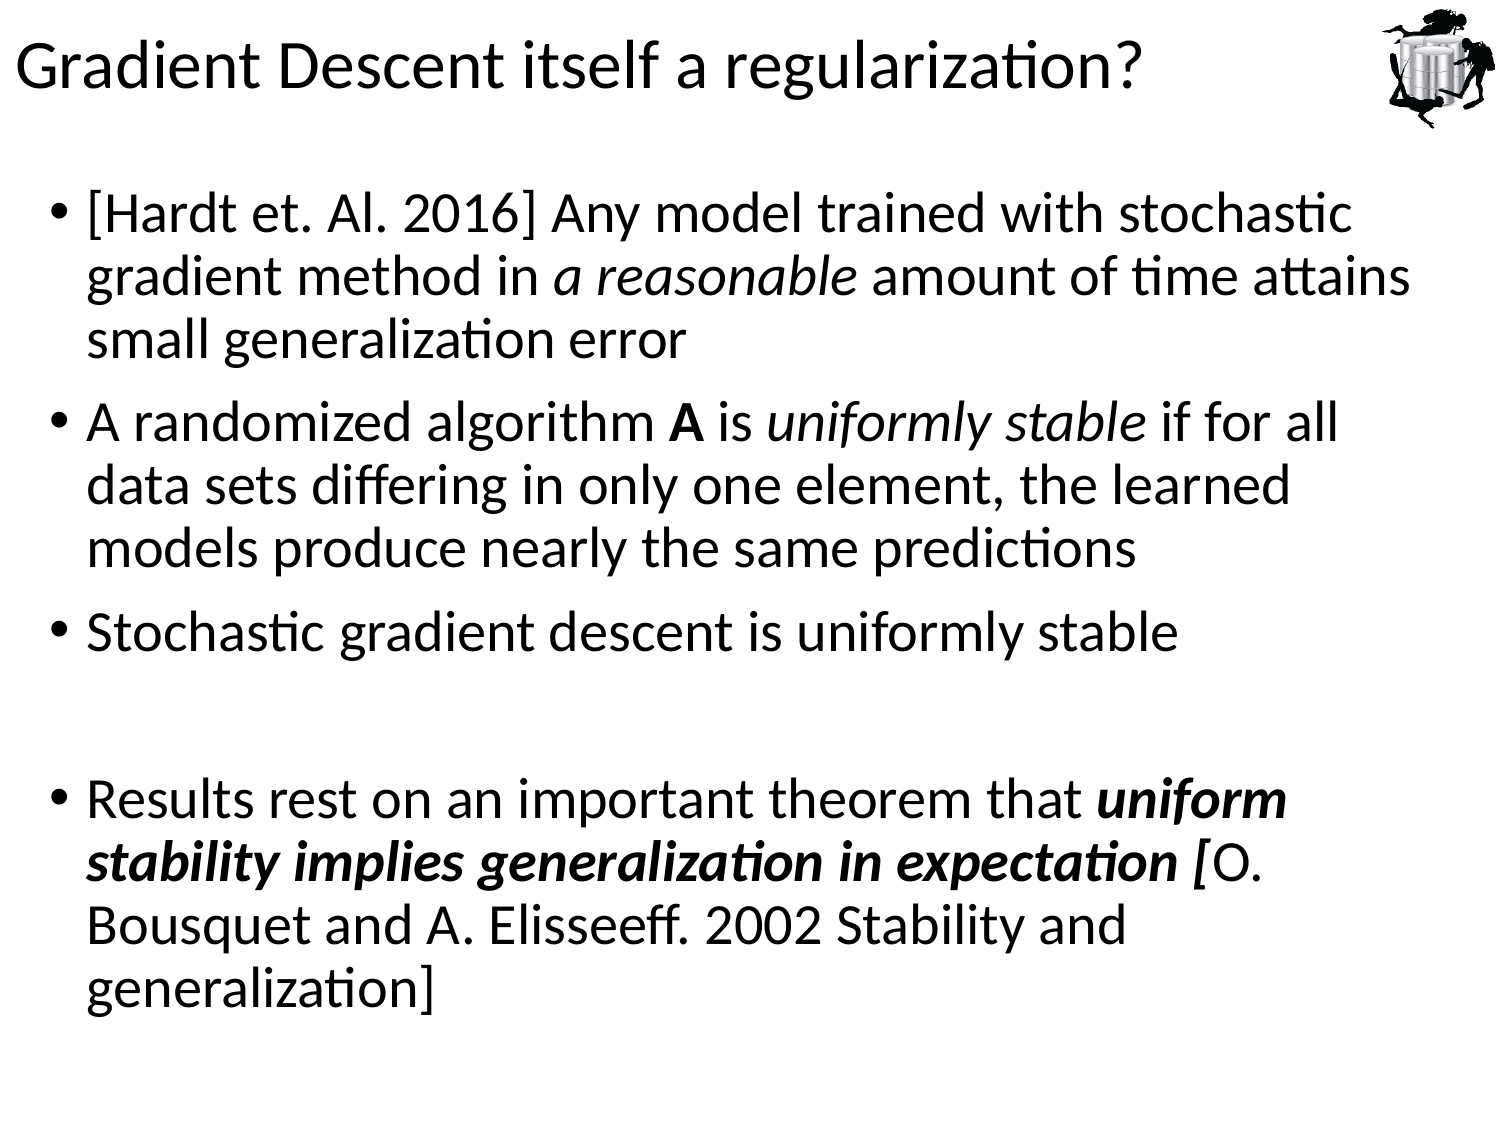

# Gradient Descent itself a regularization?
[Hardt et. Al. 2016] Any model trained with stochastic gradient method in a reasonable amount of time attains small generalization error
A randomized algorithm A is uniformly stable if for all data sets differing in only one element, the learned models produce nearly the same predictions
Stochastic gradient descent is uniformly stable

Results rest on an important theorem that uniform stability implies generalization in expectation [O. Bousquet and A. Elisseeff. 2002 Stability and generalization]